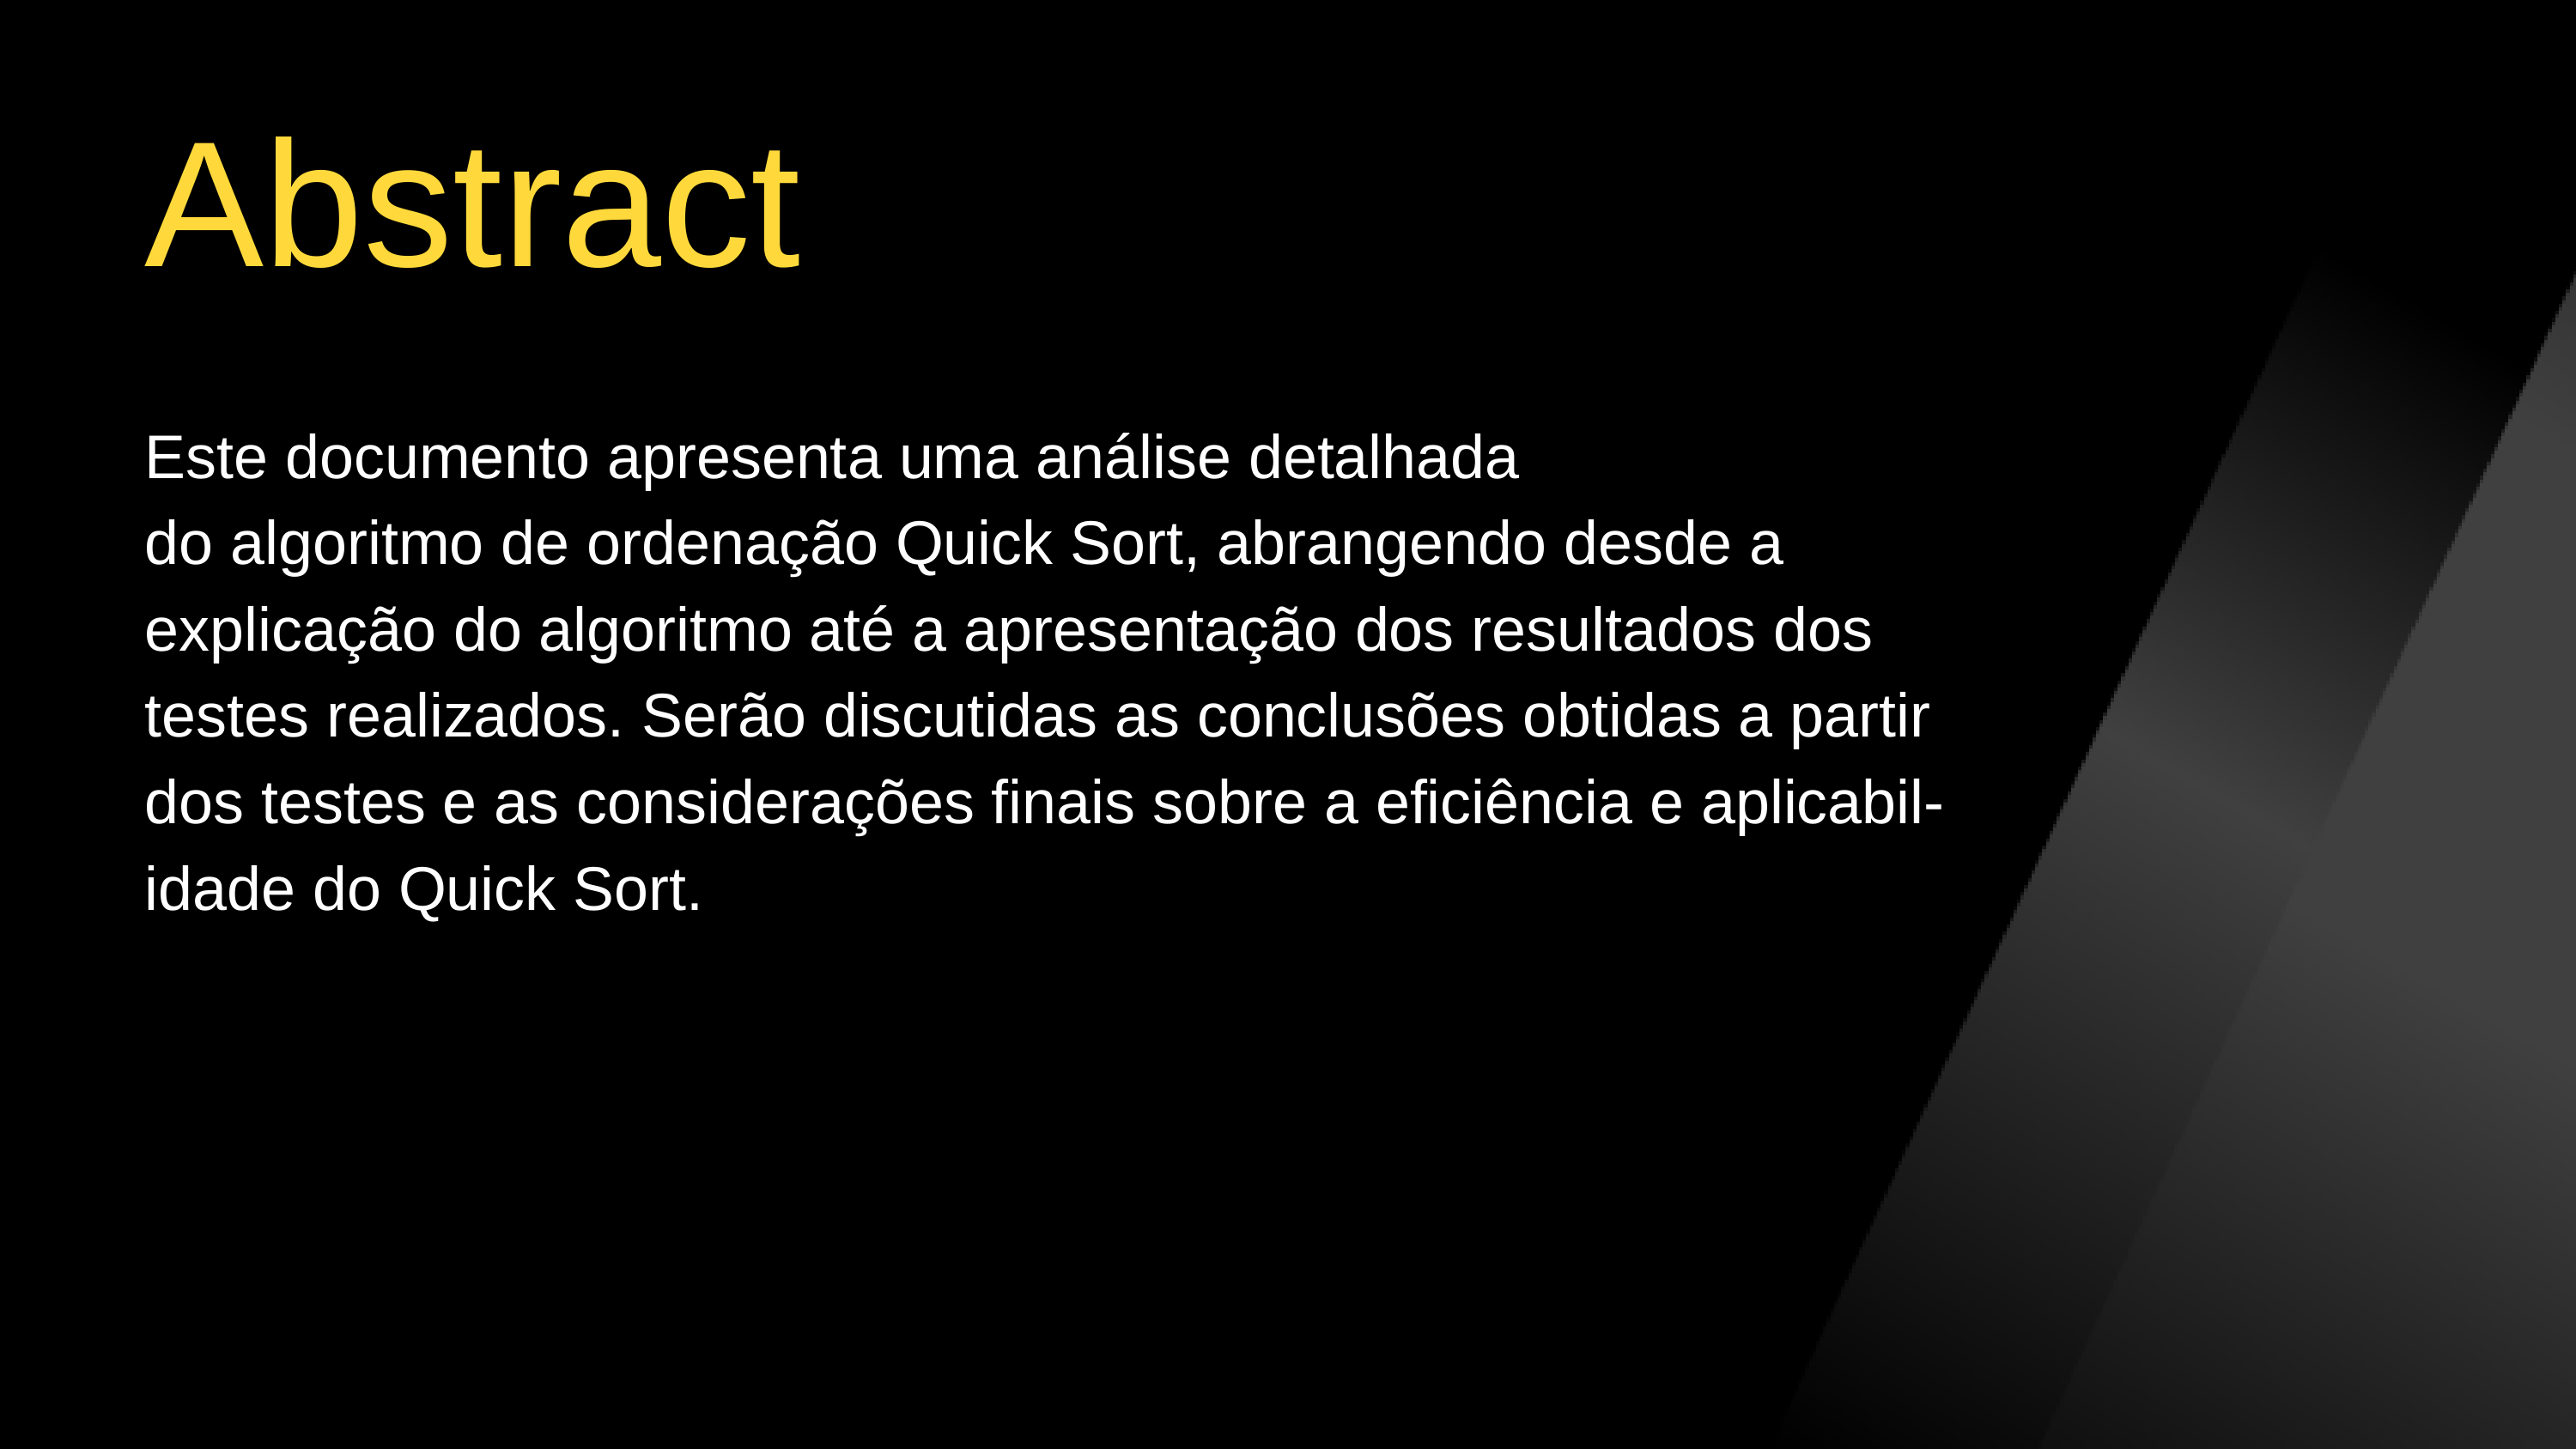

Abstract
Este documento apresenta uma análise detalhada
do algoritmo de ordenação Quick Sort, abrangendo desde a
explicação do algoritmo até a apresentação dos resultados dos
testes realizados. Serão discutidas as conclusões obtidas a partir
dos testes e as considerações finais sobre a eficiência e aplicabil-
idade do Quick Sort.